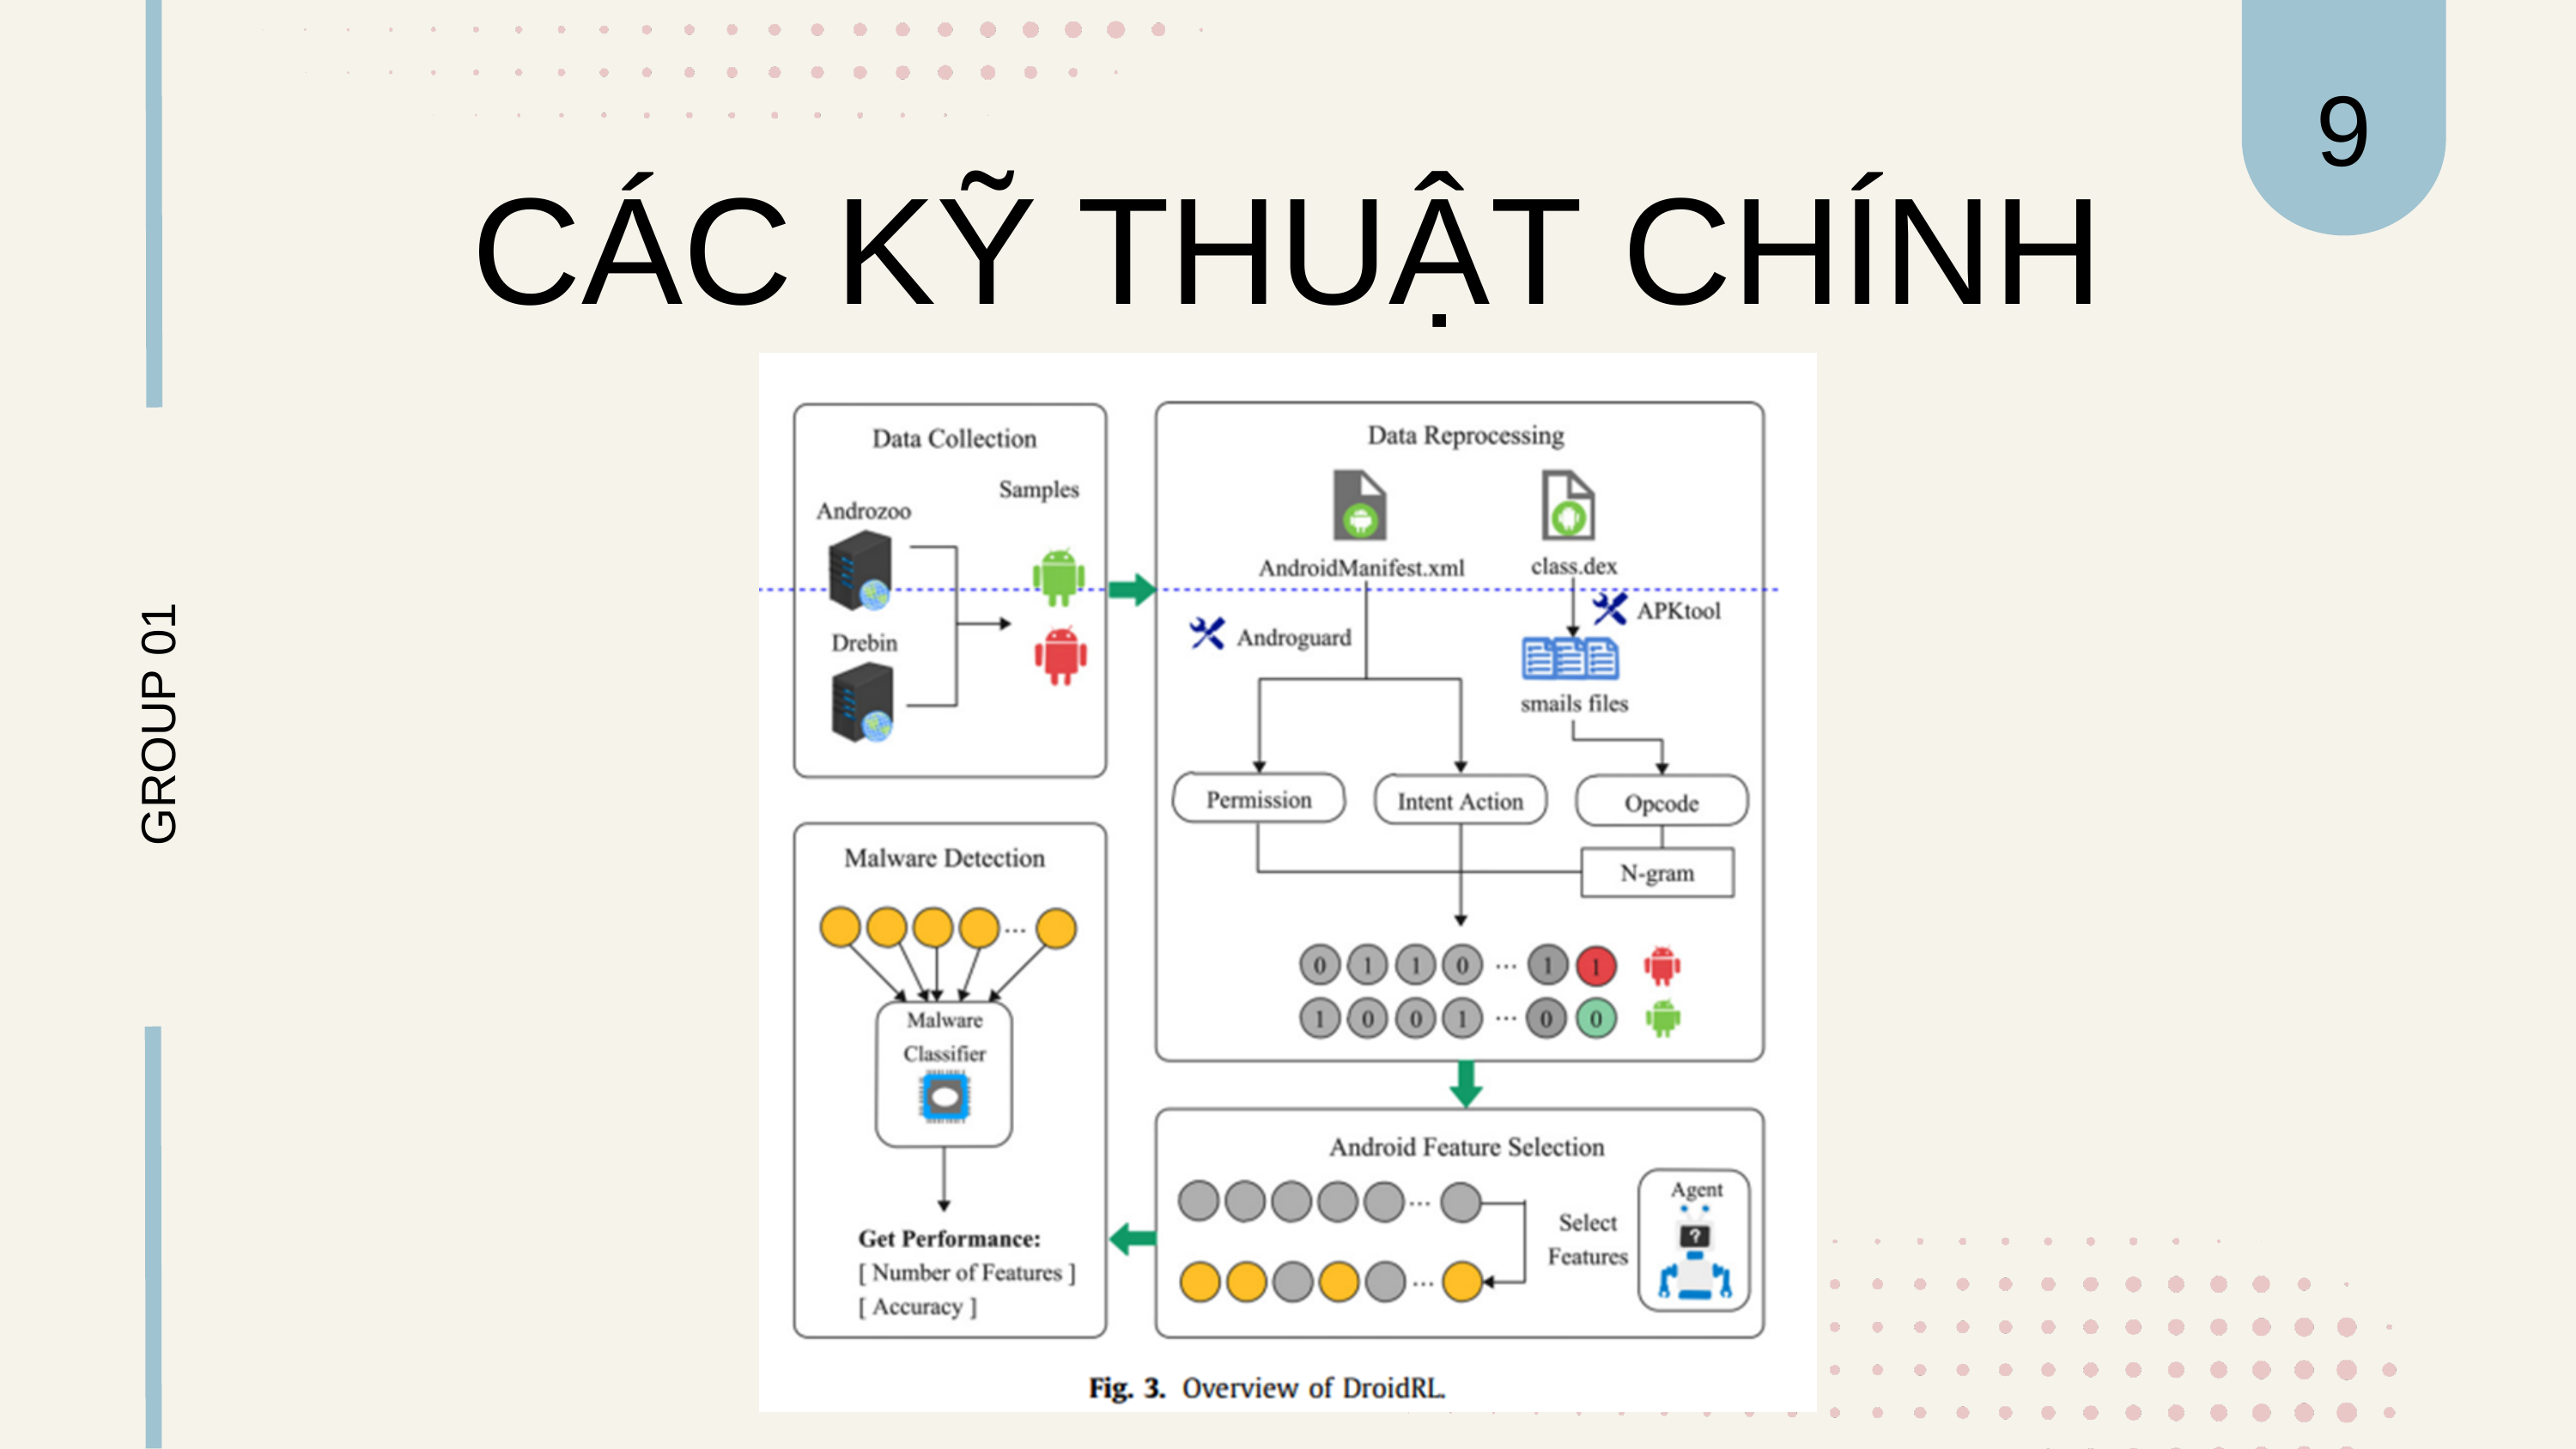

9

CÁC KỸ THUẬT CHÍNH

GROUP 01